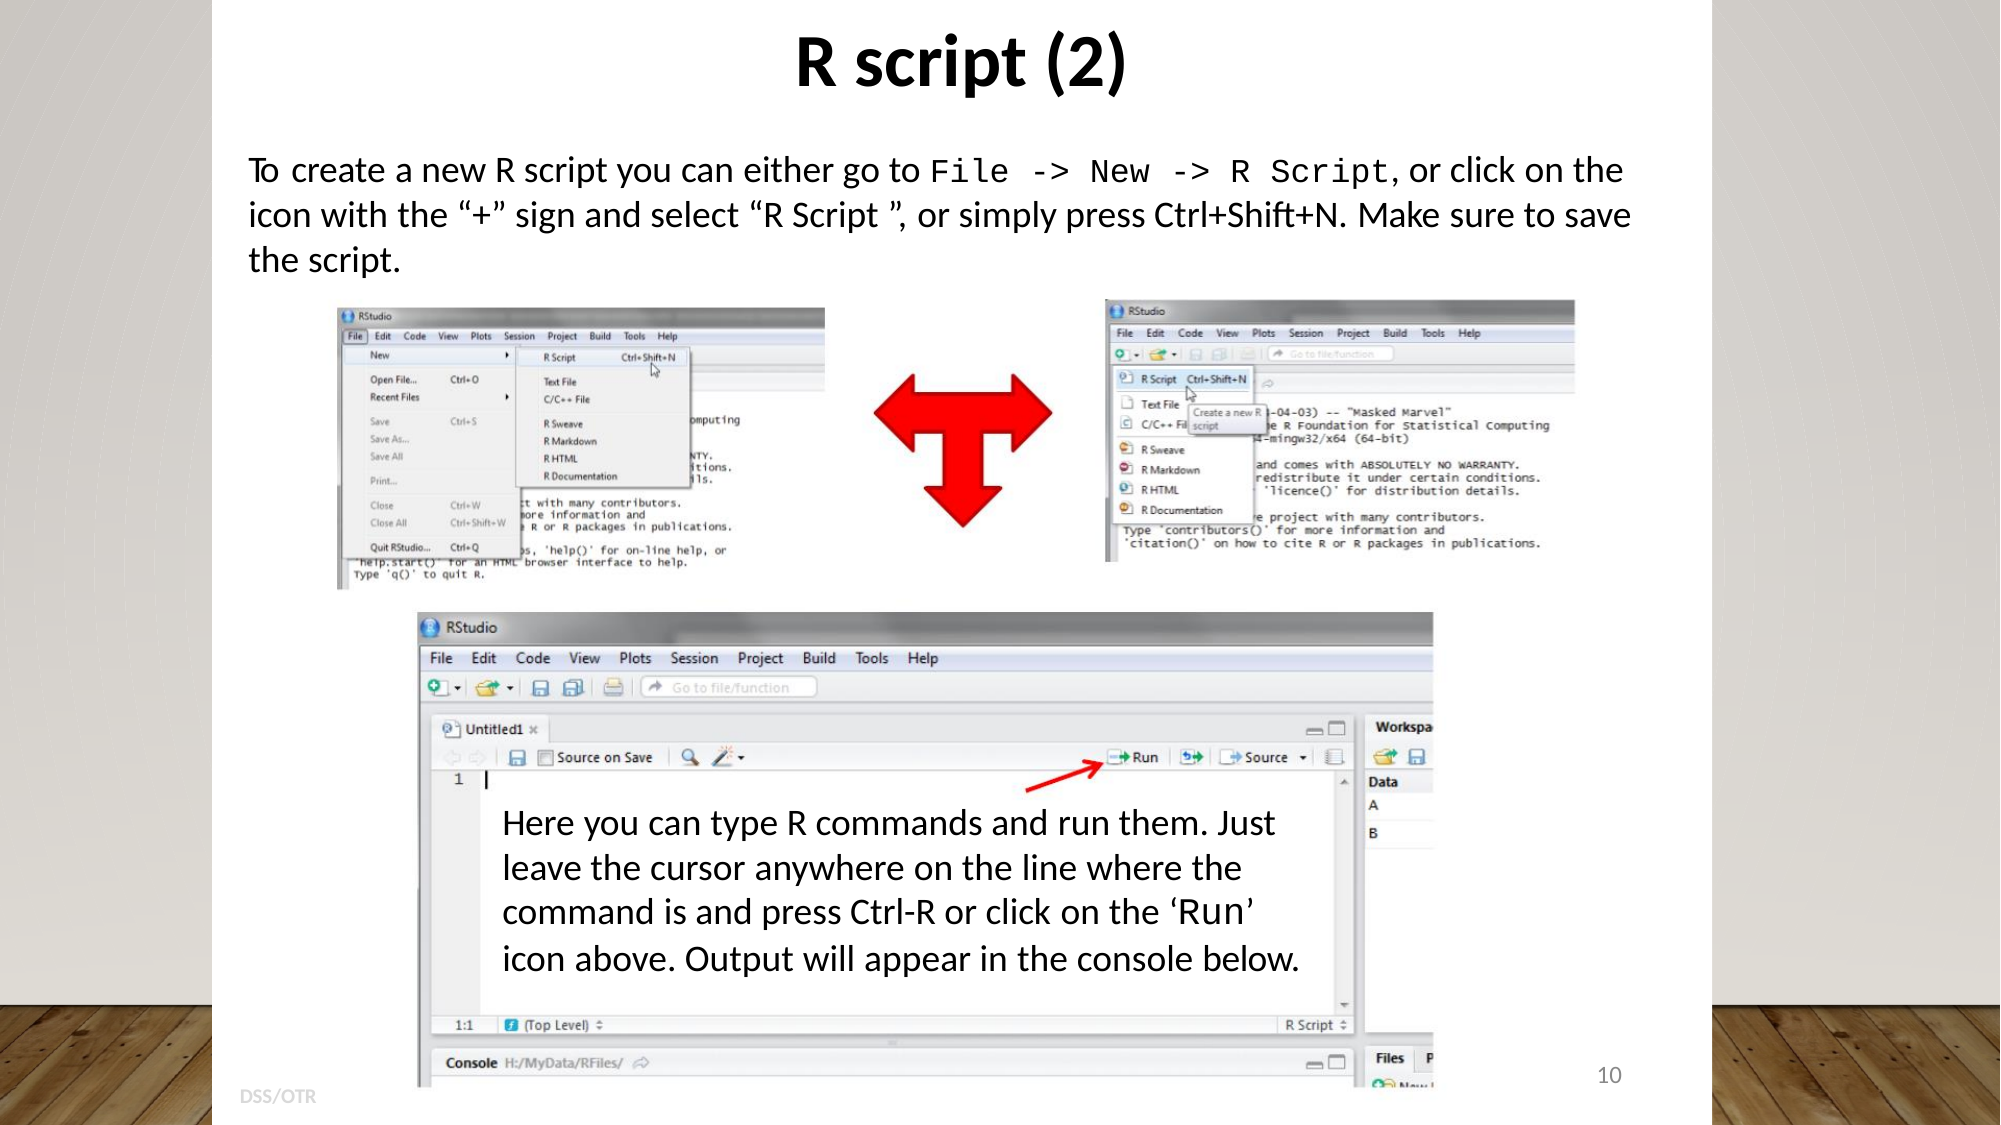

R script (2)
To create a new R script you can either go to File -> New -> R Script, or click on the
icon with the “+” sign and select “R Script ”, or simply press Ctrl+Shift+N. Make sure to save
the script.
Here you can type R commands and run them. Just
leave the cursor anywhere on the line where the
command is and press Ctrl-R or click on the ‘Run’
icon above. Output will appear in the console below.
10
DSS/OTR